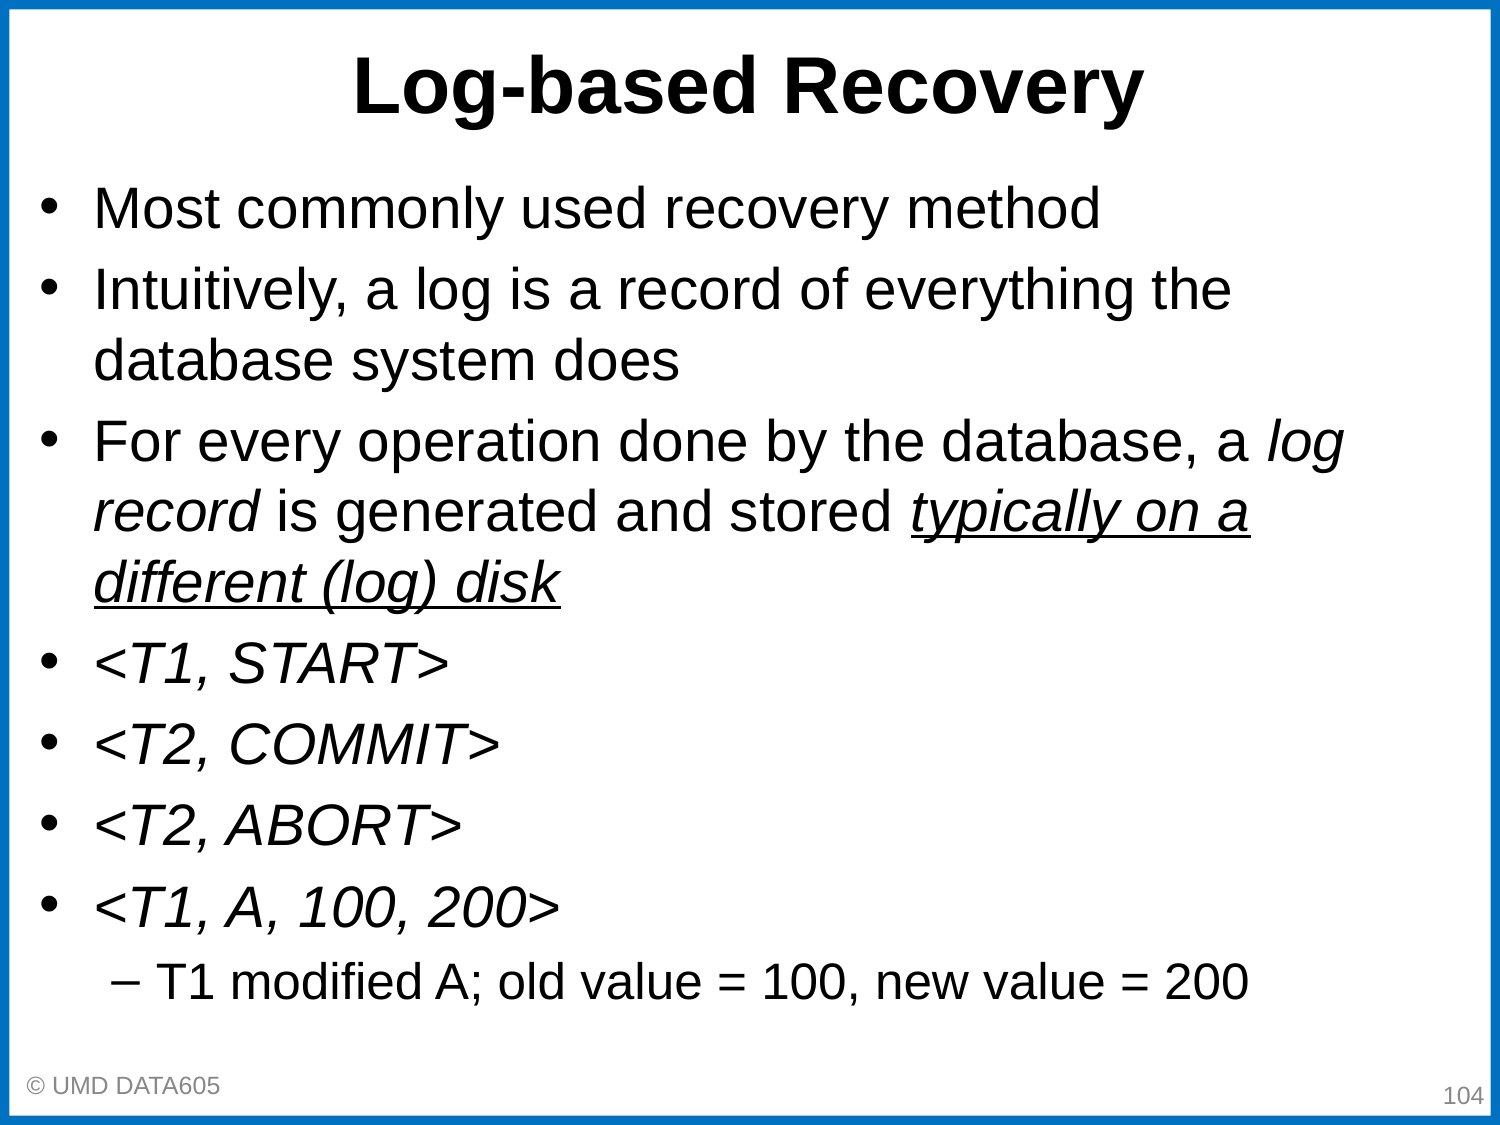

# Log-based Recovery
Most commonly used recovery method
Intuitively, a log is a record of everything the database system does
For every operation done by the database, a log record is generated and stored typically on a different (log) disk
<T1, START>
<T2, COMMIT>
<T2, ABORT>
<T1, A, 100, 200>
T1 modified A; old value = 100, new value = 200

104